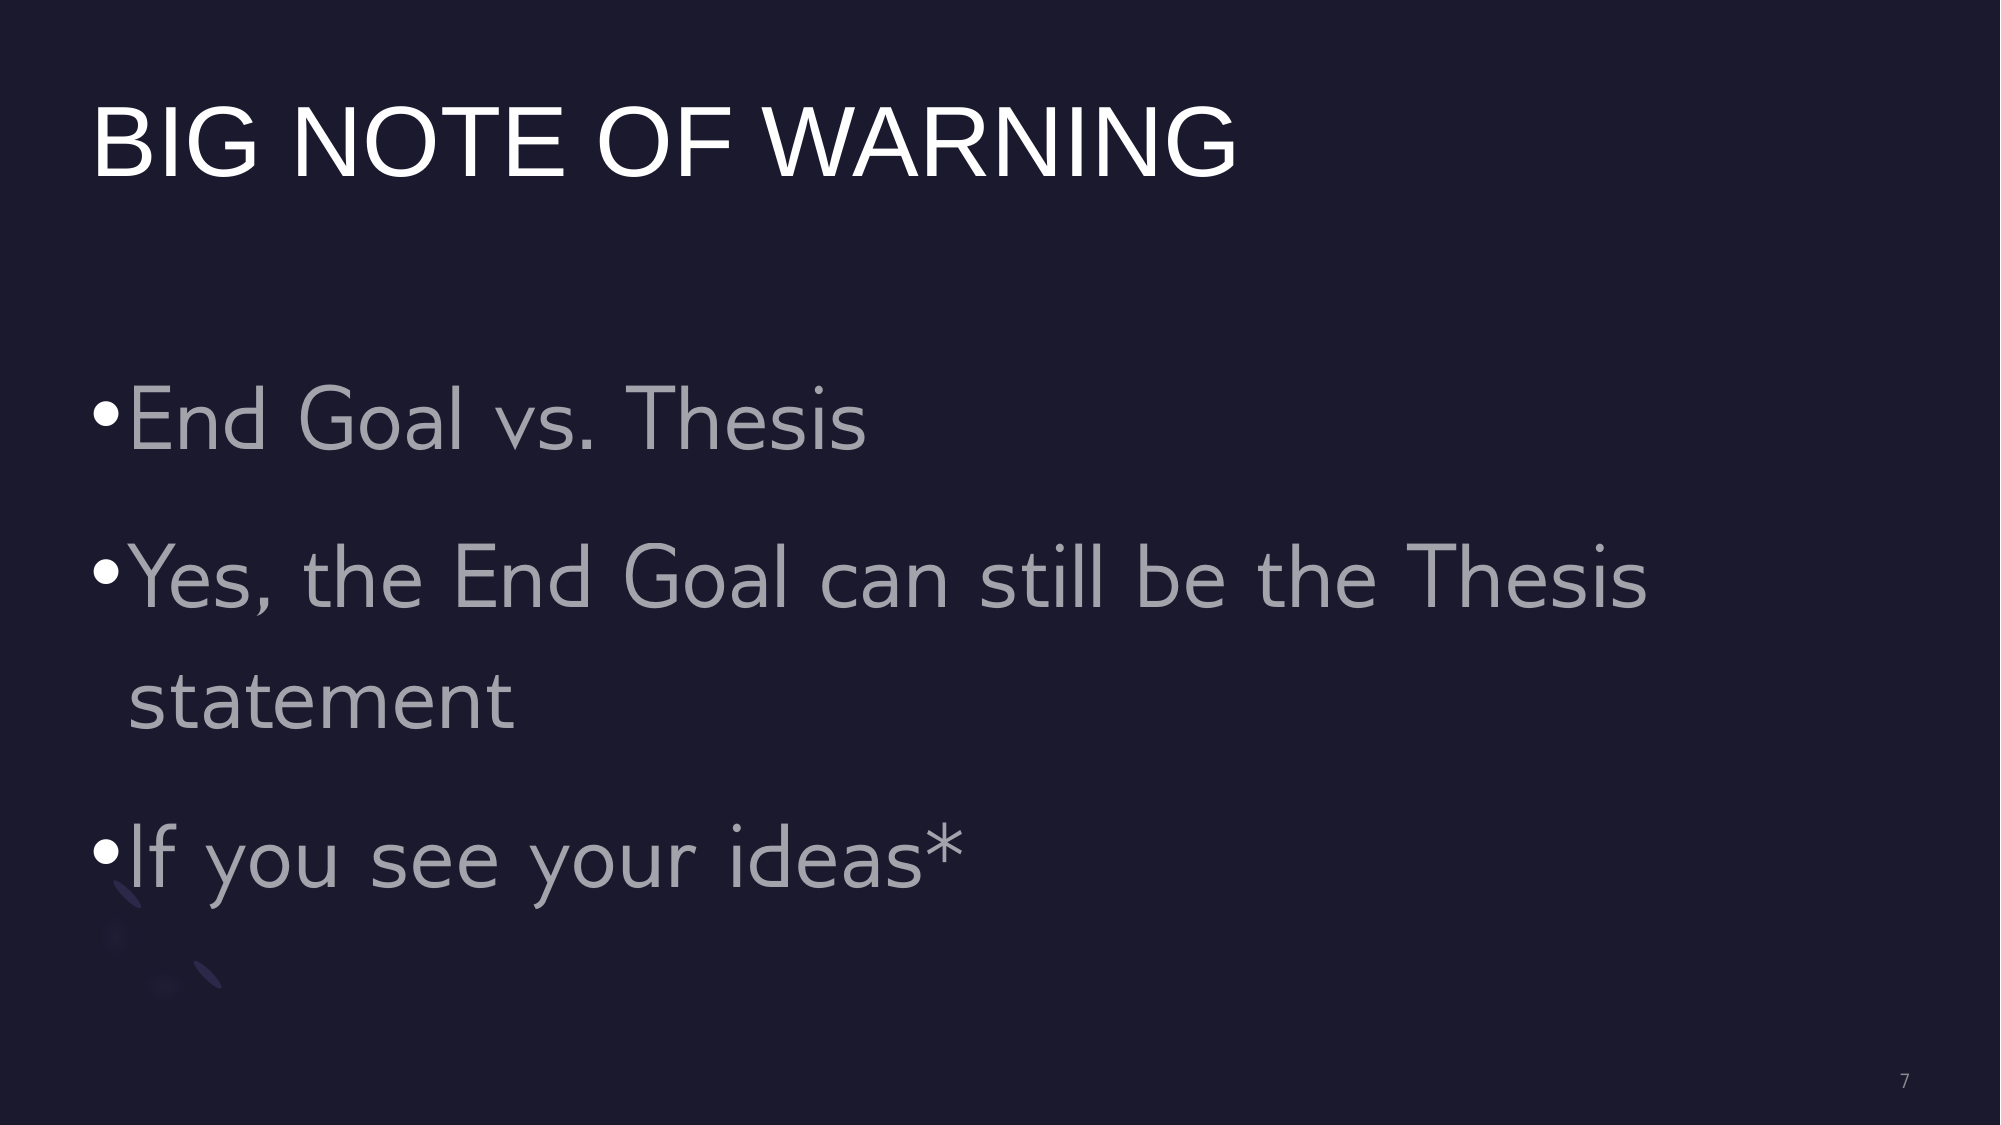

# BIG NOTE OF WARNING
End Goal vs. Thesis
Yes, the End Goal can still be the Thesis statement
If you see your ideas*
7